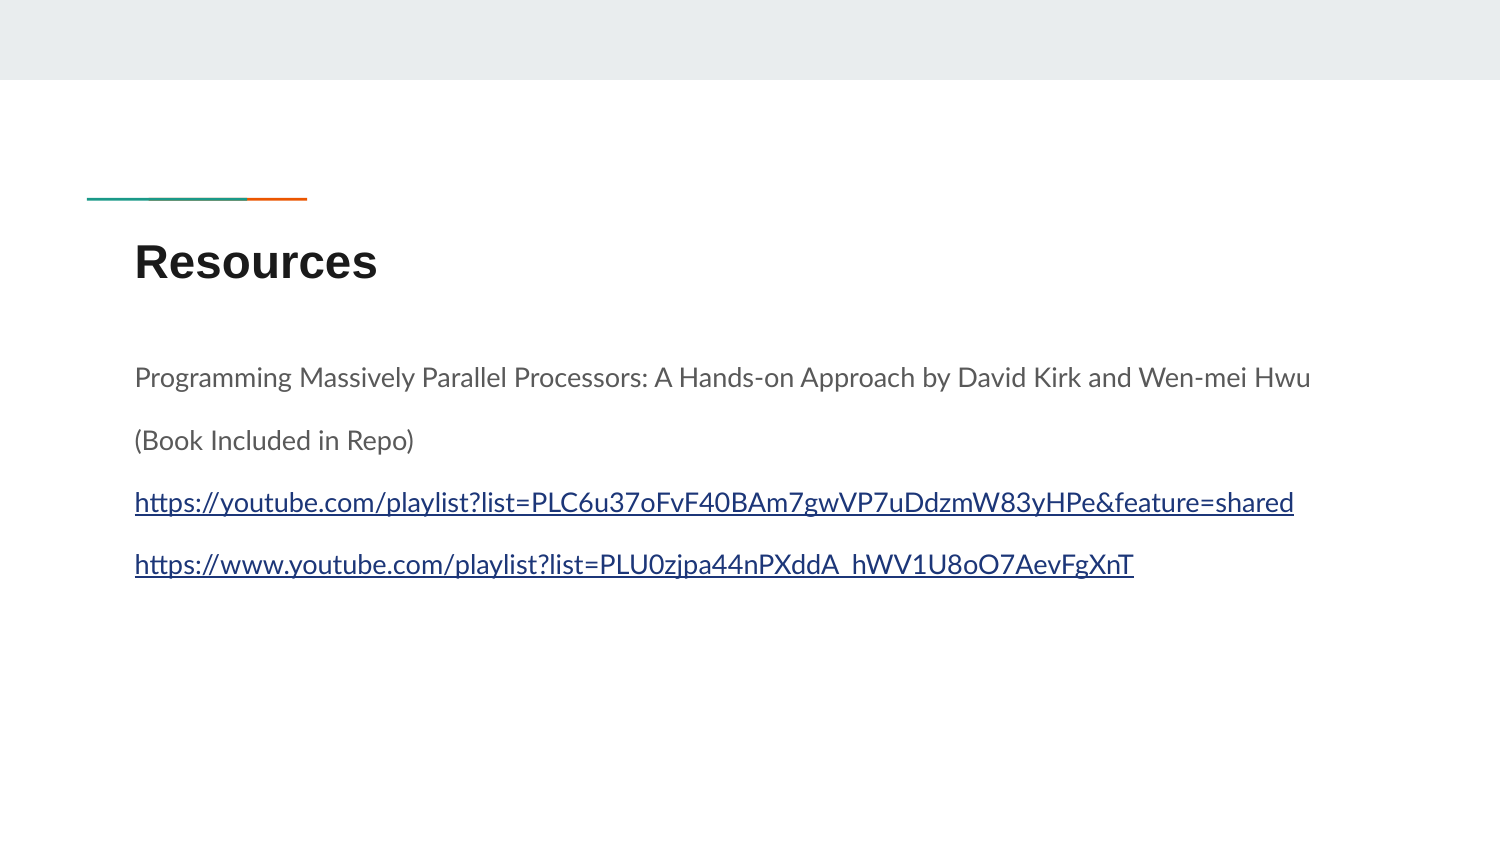

# Resources
Programming Massively Parallel Processors: A Hands-on Approach by David Kirk and Wen-mei Hwu
(Book Included in Repo)
https://youtube.com/playlist?list=PLC6u37oFvF40BAm7gwVP7uDdzmW83yHPe&feature=shared
https://www.youtube.com/playlist?list=PLU0zjpa44nPXddA_hWV1U8oO7AevFgXnT